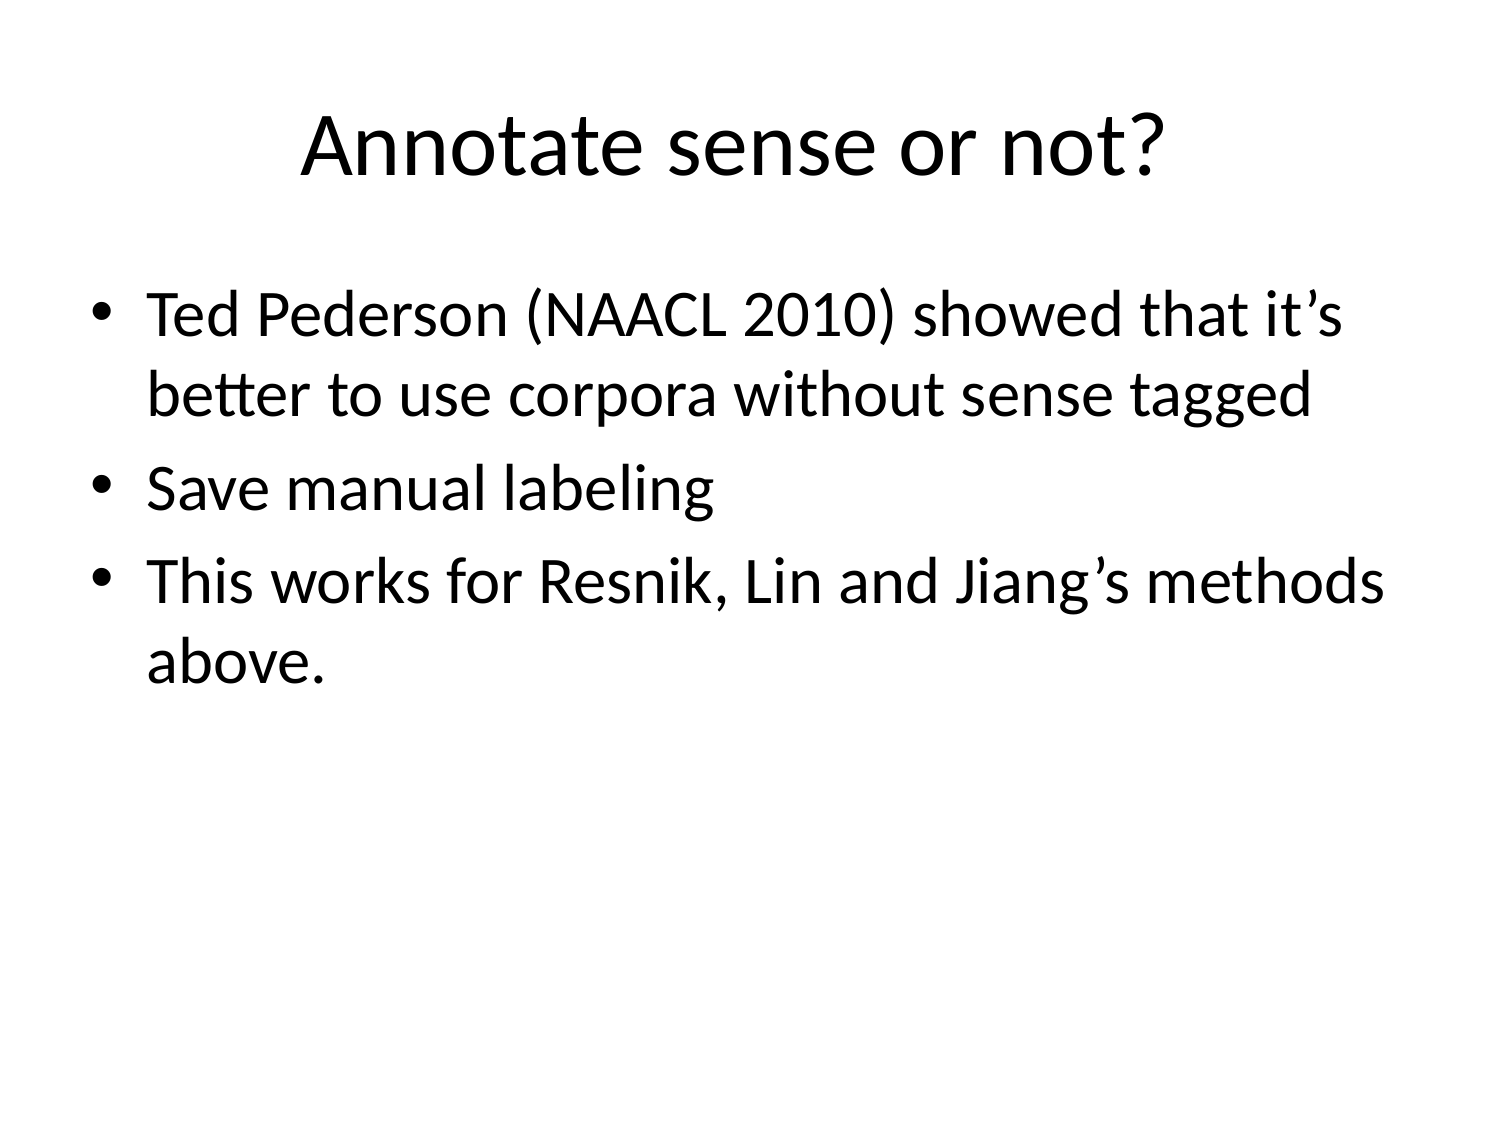

# Annotate sense or not?
Ted Pederson (NAACL 2010) showed that it’s better to use corpora without sense tagged
Save manual labeling
This works for Resnik, Lin and Jiang’s methods above.